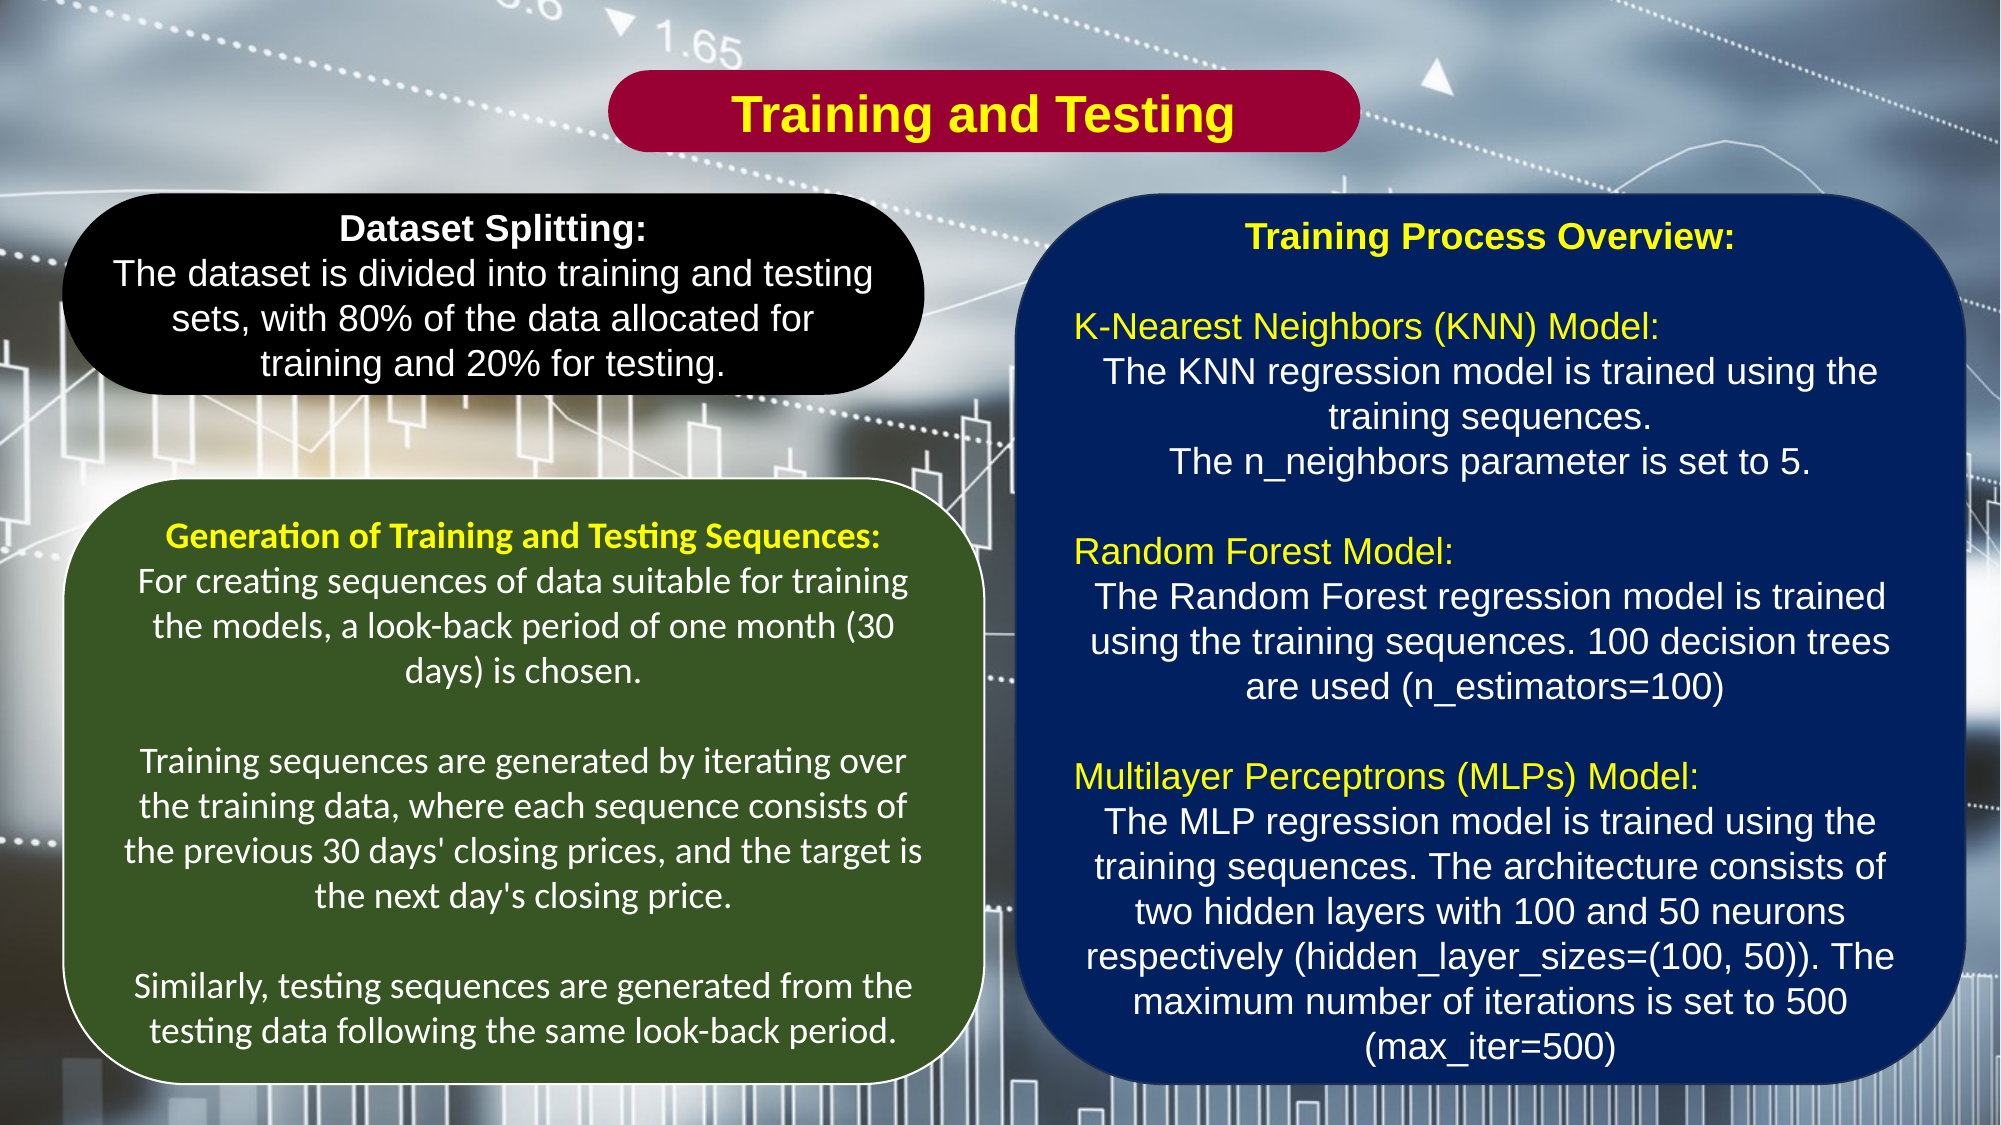

Training and Testing
Dataset Splitting:
The dataset is divided into training and testing sets, with 80% of the data allocated for training and 20% for testing.

Training Process Overview:

K-Nearest Neighbors (KNN) Model:
The KNN regression model is trained using the training sequences.
The n_neighbors parameter is set to 5.

Random Forest Model:
The Random Forest regression model is trained using the training sequences. 100 decision trees are used (n_estimators=100)

Multilayer Perceptrons (MLPs) Model:
The MLP regression model is trained using the training sequences. The architecture consists of two hidden layers with 100 and 50 neurons respectively (hidden_layer_sizes=(100, 50)). The maximum number of iterations is set to 500 (max_iter=500)

Generation of Training and Testing Sequences:
For creating sequences of data suitable for training the models, a look-back period of one month (30 days) is chosen.

Training sequences are generated by iterating over the training data, where each sequence consists of the previous 30 days' closing prices, and the target is the next day's closing price.

Similarly, testing sequences are generated from the testing data following the same look-back period.